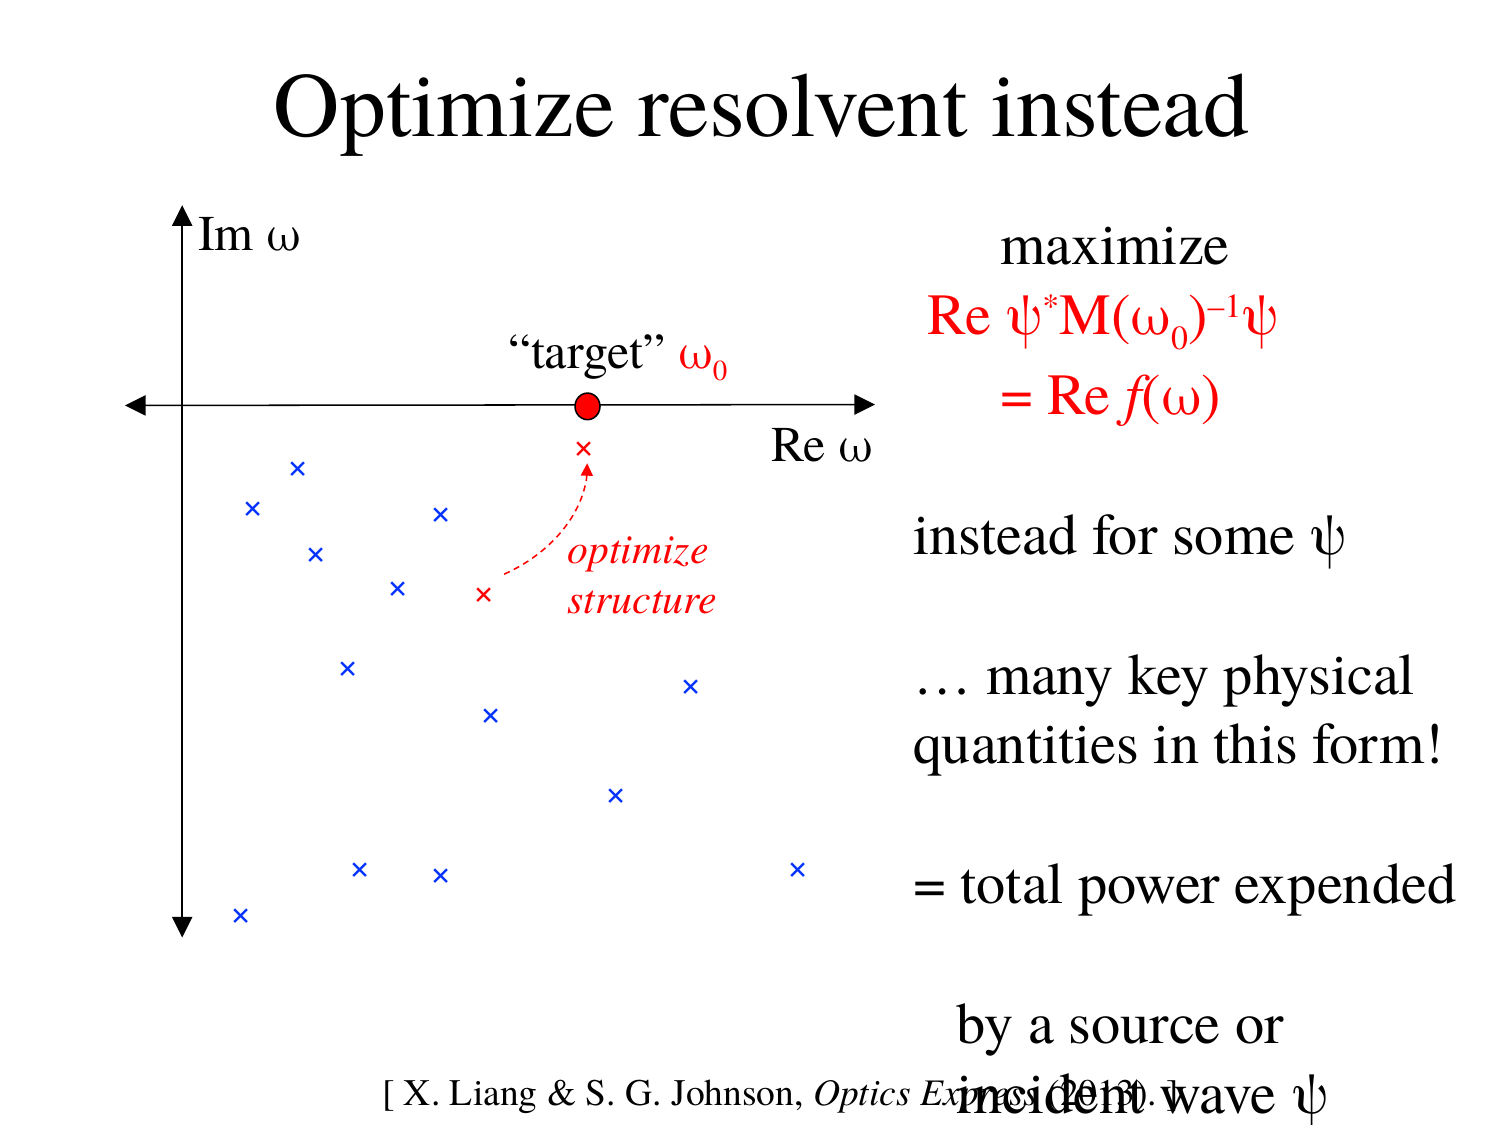

# Optimize resolvent instead
Im ω
      maximize
 Re ψ*M(ω0)–1ψ
      = Re f(ω)

instead for some ψ

… many key physical
quantities in this form!

= total power expended
   by a source or
   incident wave ψ
“target” ω0

Re ω
×
×
×
×
optimize
structure
×
×
×
×
×
×
×
×
×
×
×
[ X. Liang & S. G. Johnson, Optics Express (2013). ]